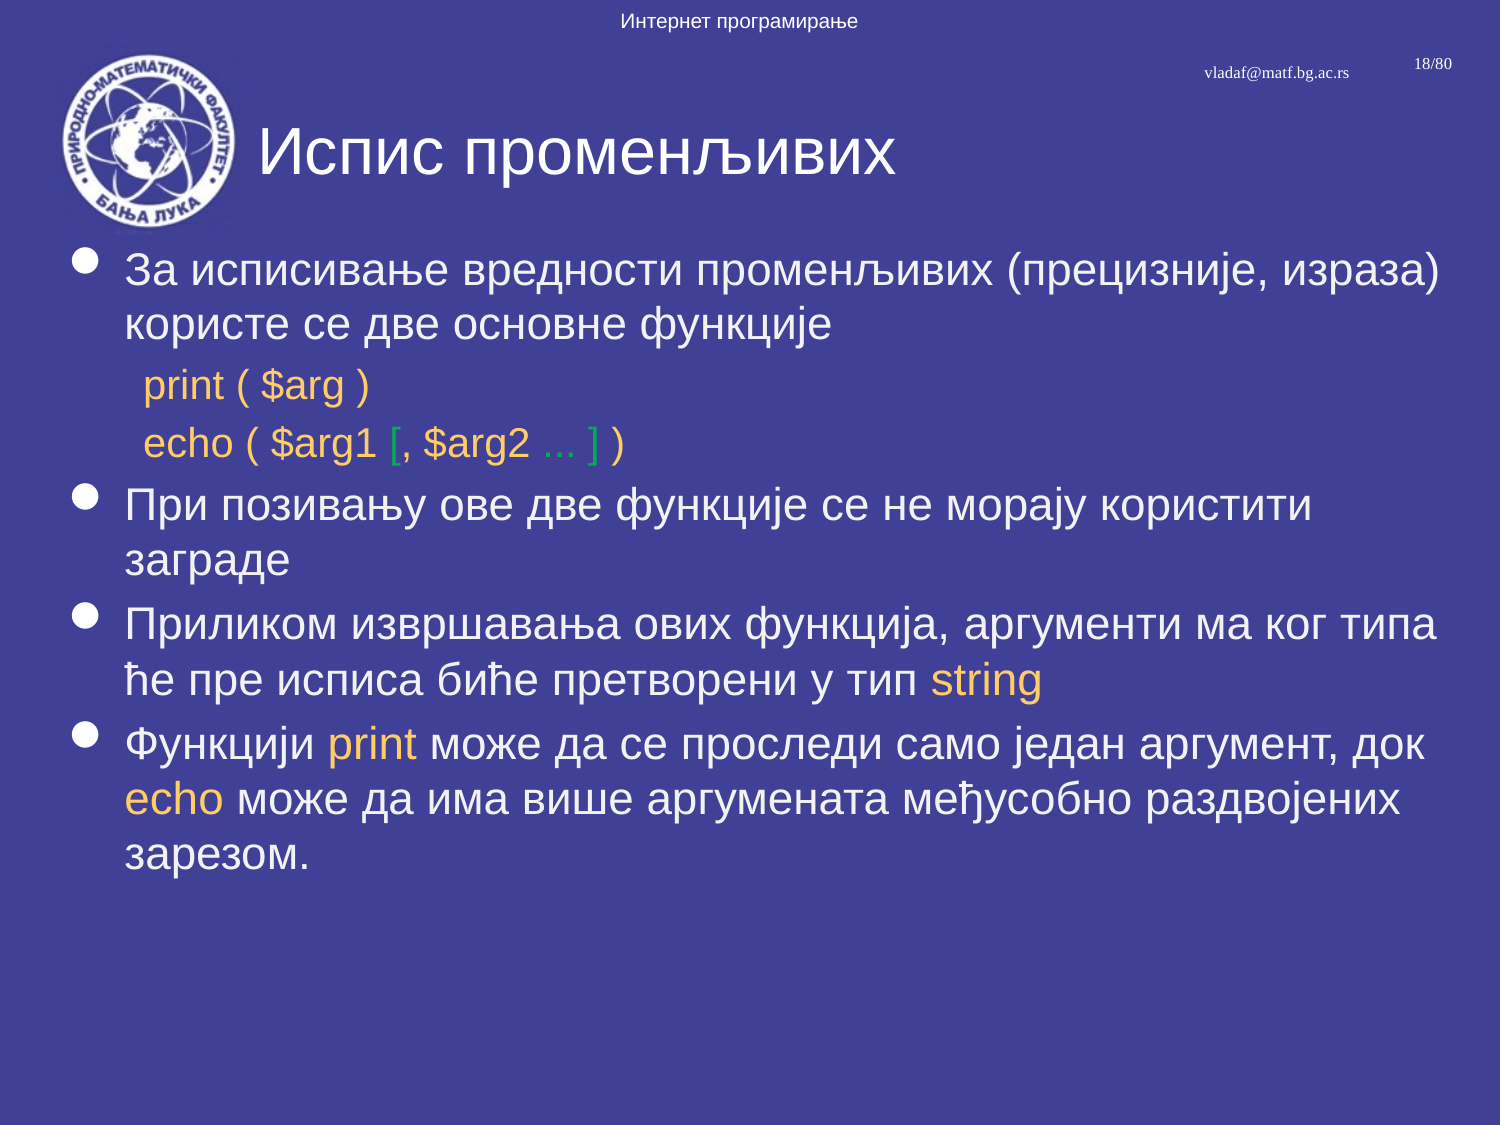

# Испис променљивих
За исписивање вредности променљивих (прецизније, израза) користе се две основне функције
print ( $arg )
echo ( $arg1 [, $arg2 ... ] )
При позивању ове две функције се не морају користити заграде
Приликом извршавања ових функција, аргументи ма ког типа ће пре исписа биће претворени у тип string
Функцији print може да се проследи само један аргумент, док echo може да има више аргумената међусобно раздвојених зарезом.